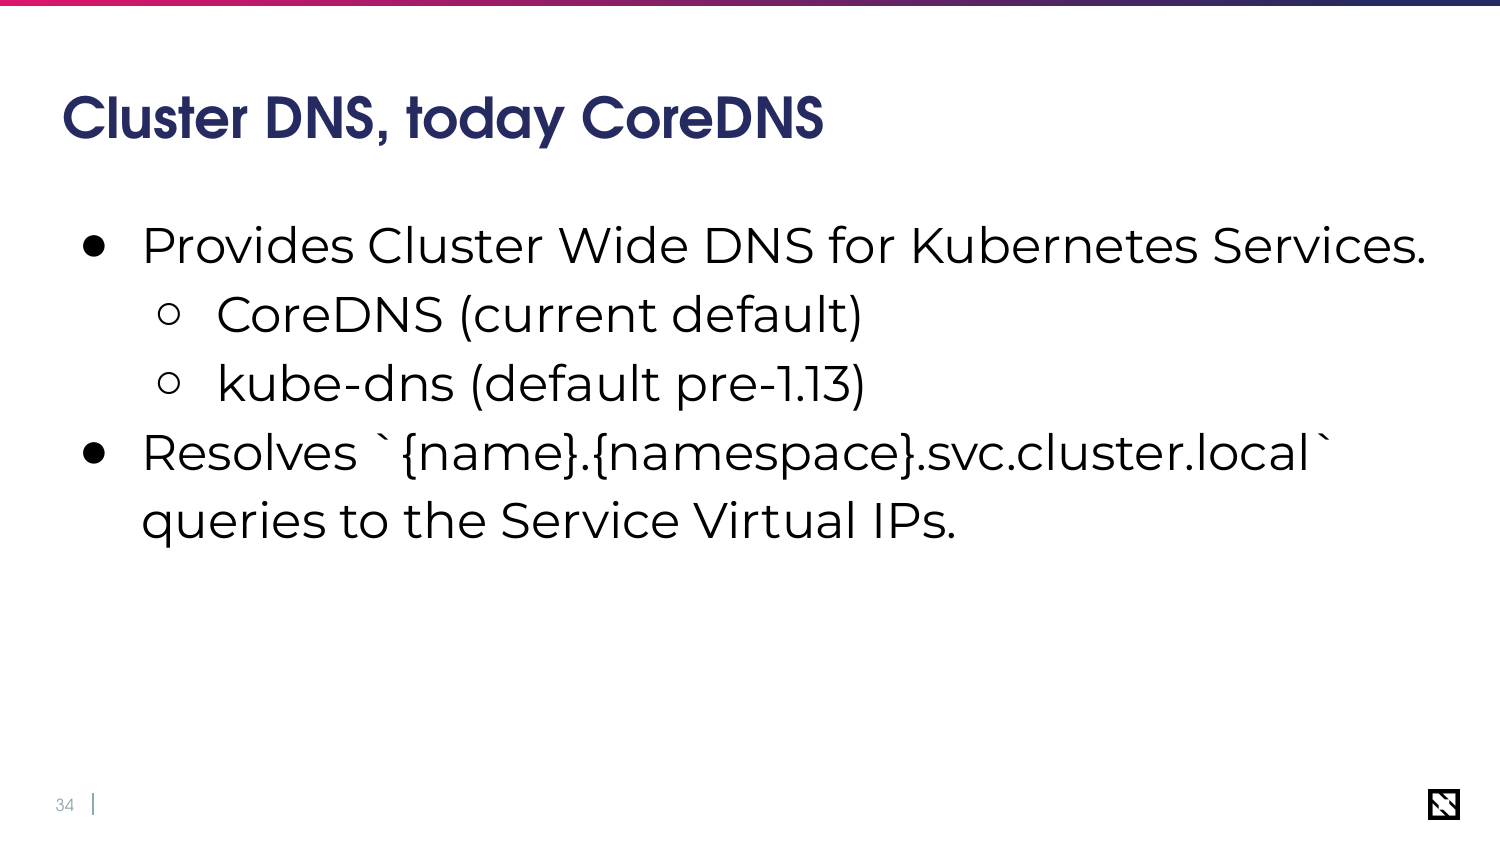

# Cluster DNS, today CoreDNS
Provides Cluster Wide DNS for Kubernetes Services.
CoreDNS (current default)
kube-dns (default pre-1.13)
Resolves `{name}.{namespace}.svc.cluster.local` queries to the Service Virtual IPs.